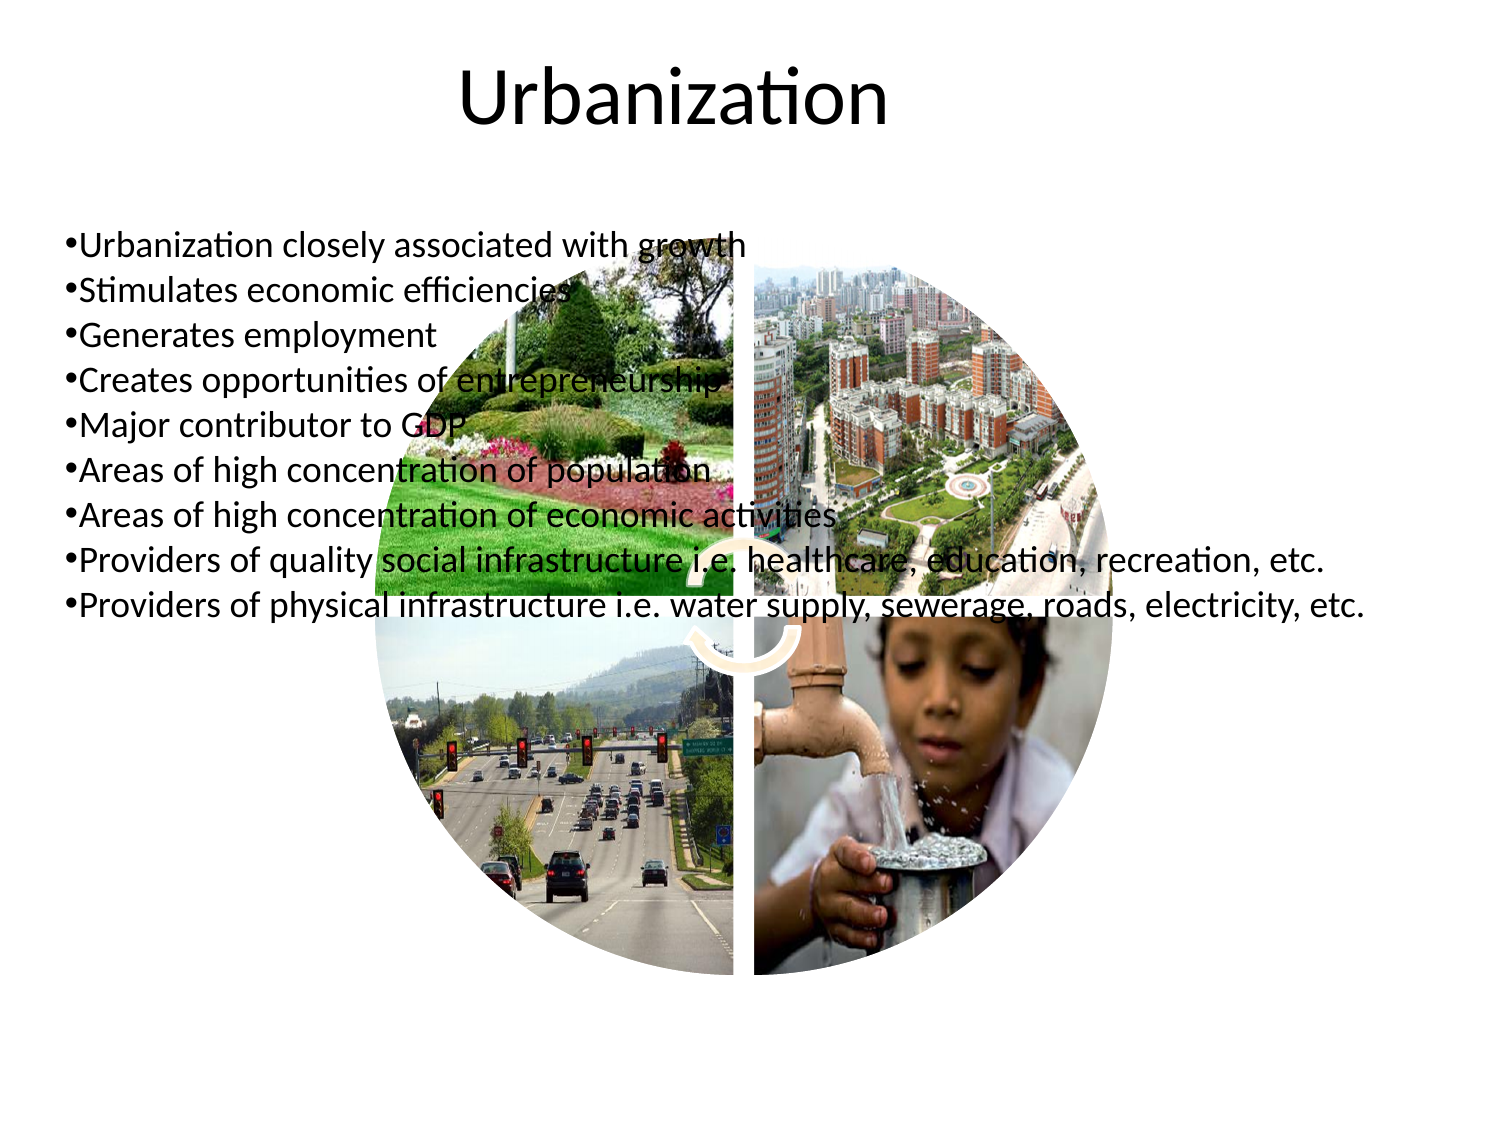

# Urbanization
Urbanization closely associated with growth
Stimulates economic efficiencies
Generates employment
Creates opportunities of entrepreneurship
Major contributor to GDP
Areas of high concentration of population
Areas of high concentration of economic activities
Providers of quality social infrastructure i.e. healthcare, education, recreation, etc.
Providers of physical infrastructure i.e. water supply, sewerage, roads, electricity, etc.